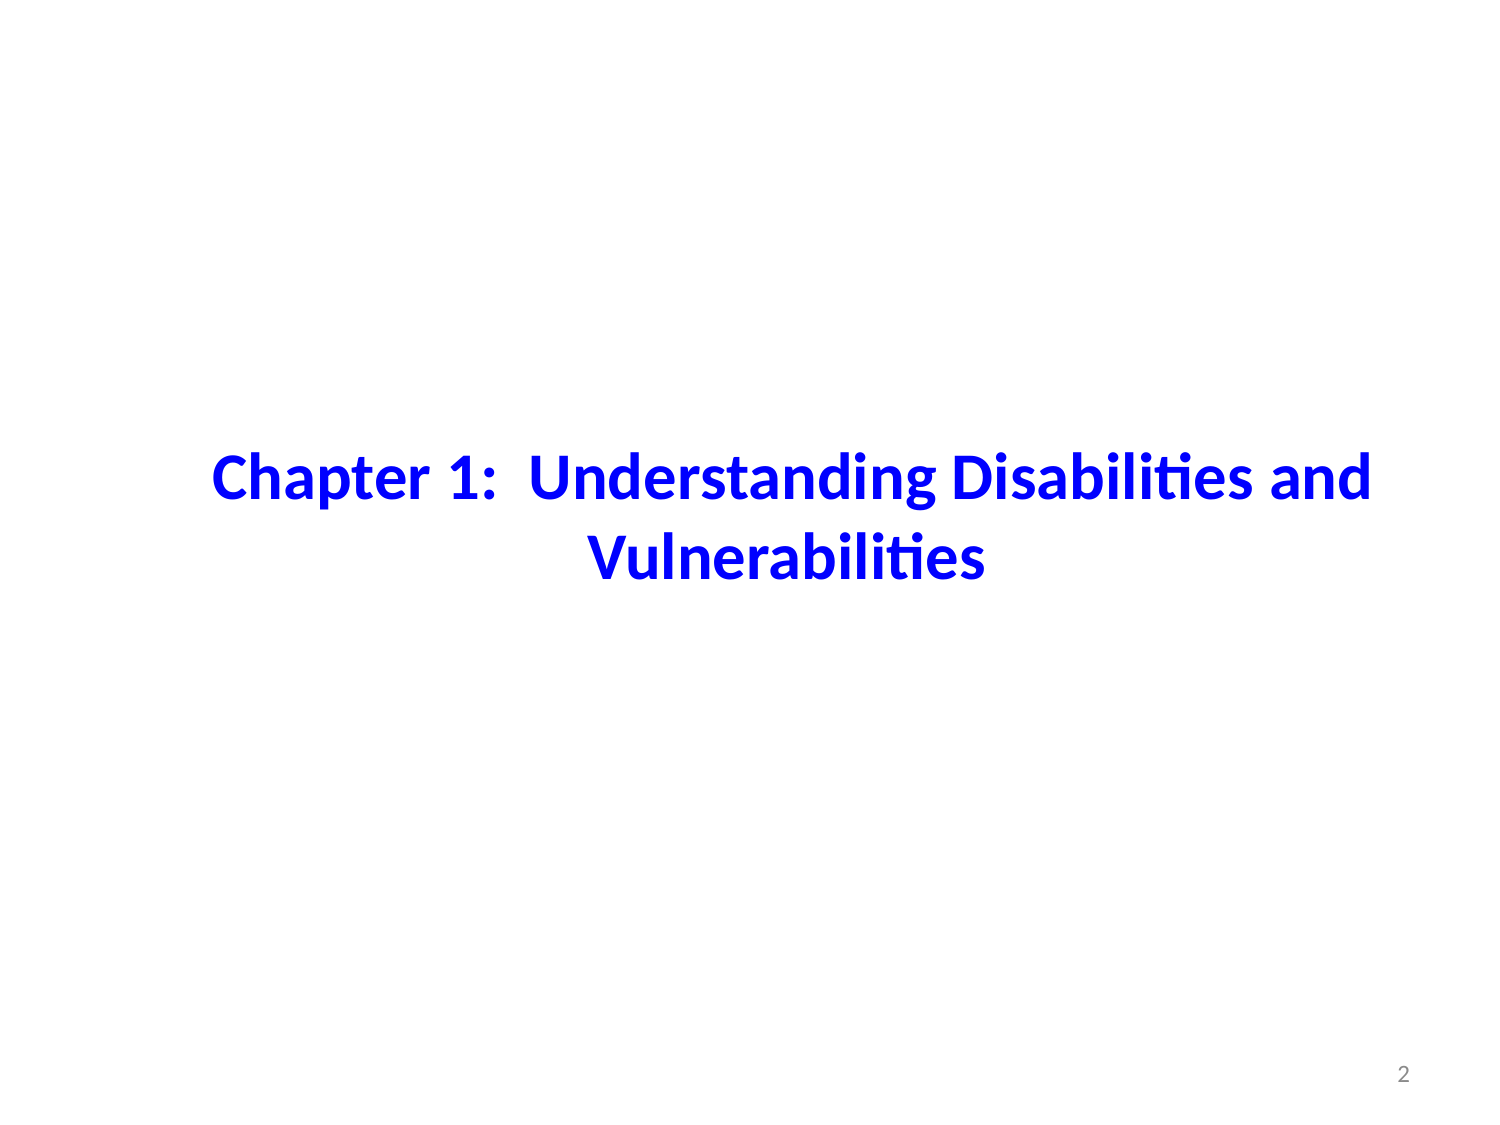

Chapter 1:  Understanding Disabilities and Vulnerabilities
2